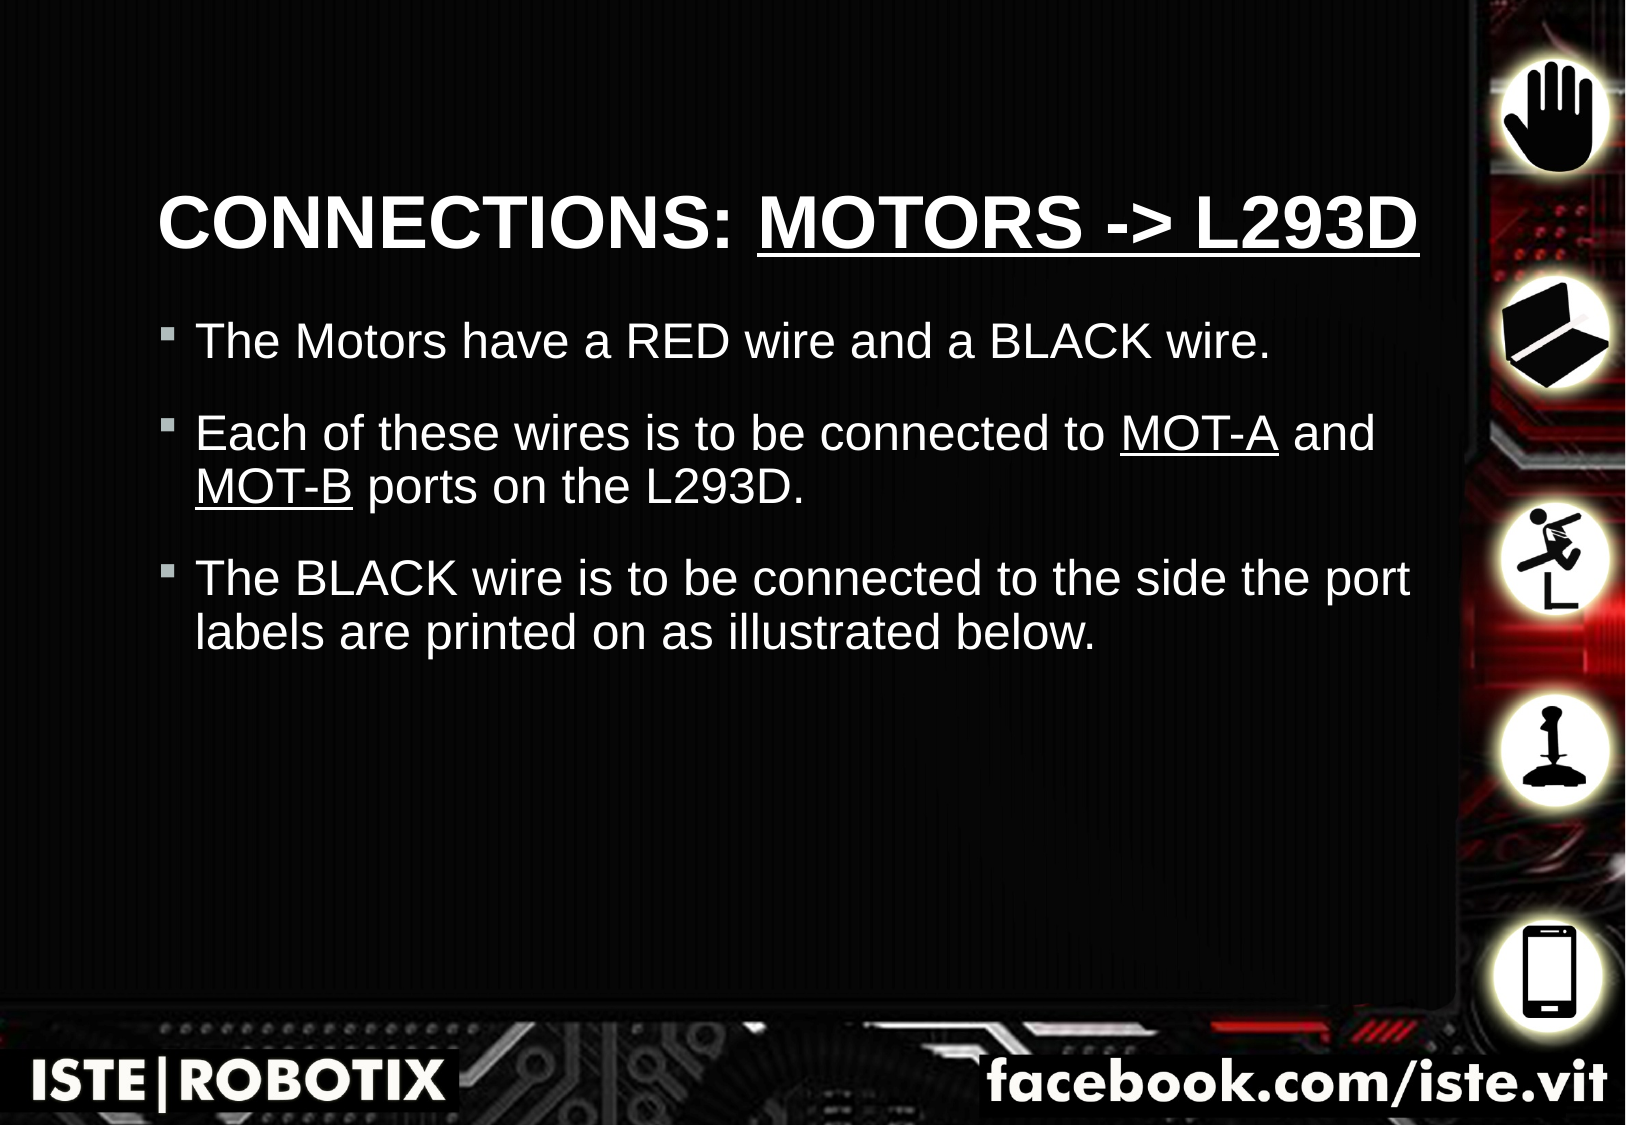

# Connections: Motors -> L293D
The Motors have a RED wire and a BLACK wire.
Each of these wires is to be connected to MOT-A and MOT-B ports on the L293D.
The BLACK wire is to be connected to the side the port labels are printed on as illustrated below.